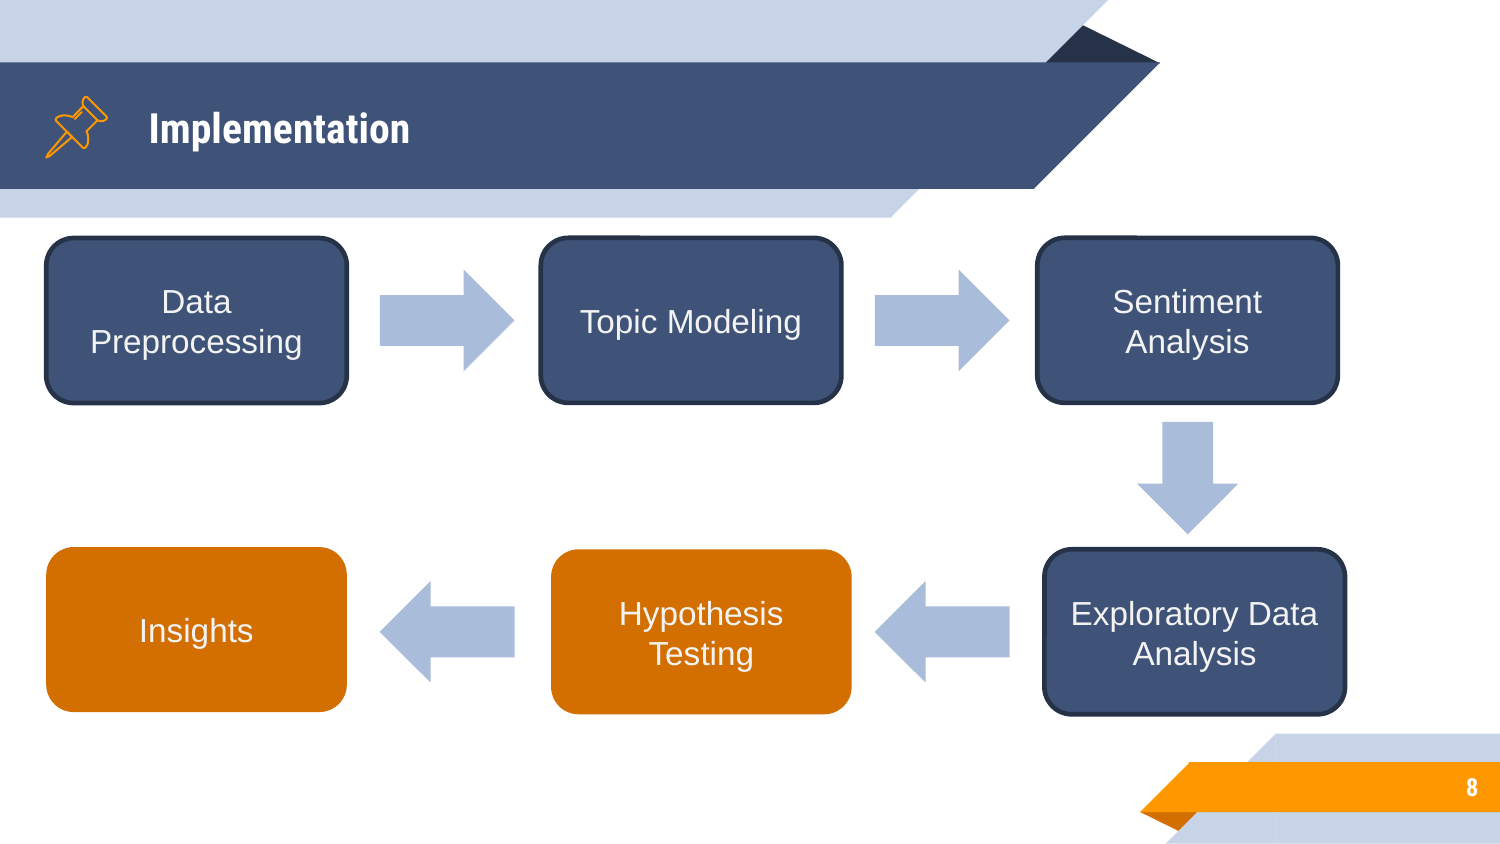

# Implementation

Topic Modeling
Sentiment Analysis
Data Preprocessing

Insights
Hypothesis Testing
Exploratory Data Analysis

8